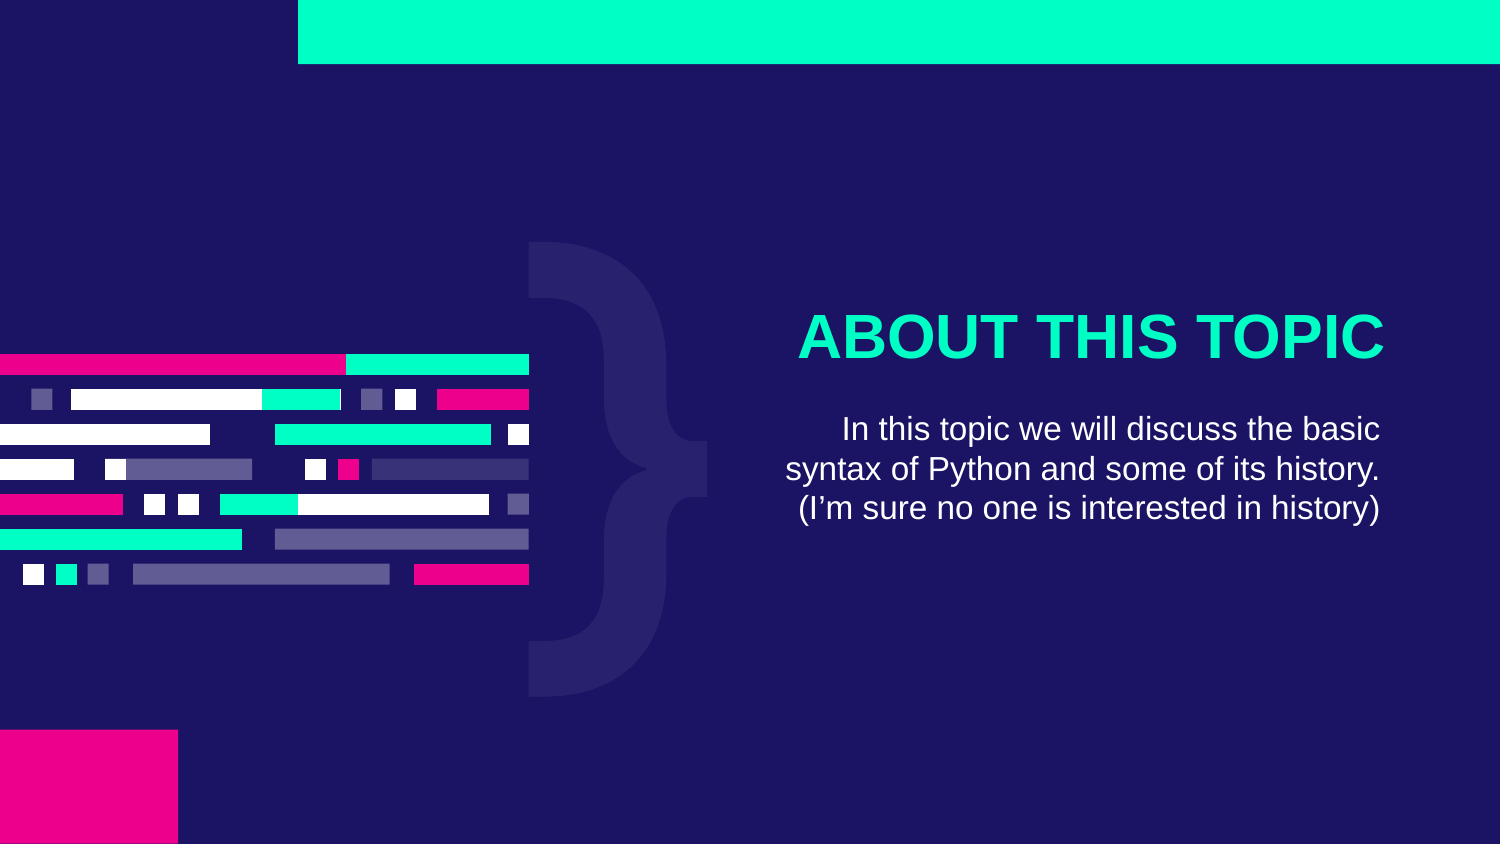

# ABOUT THIS TOPIC
In this topic we will discuss the basic syntax of Python and some of its history.
(I’m sure no one is interested in history)